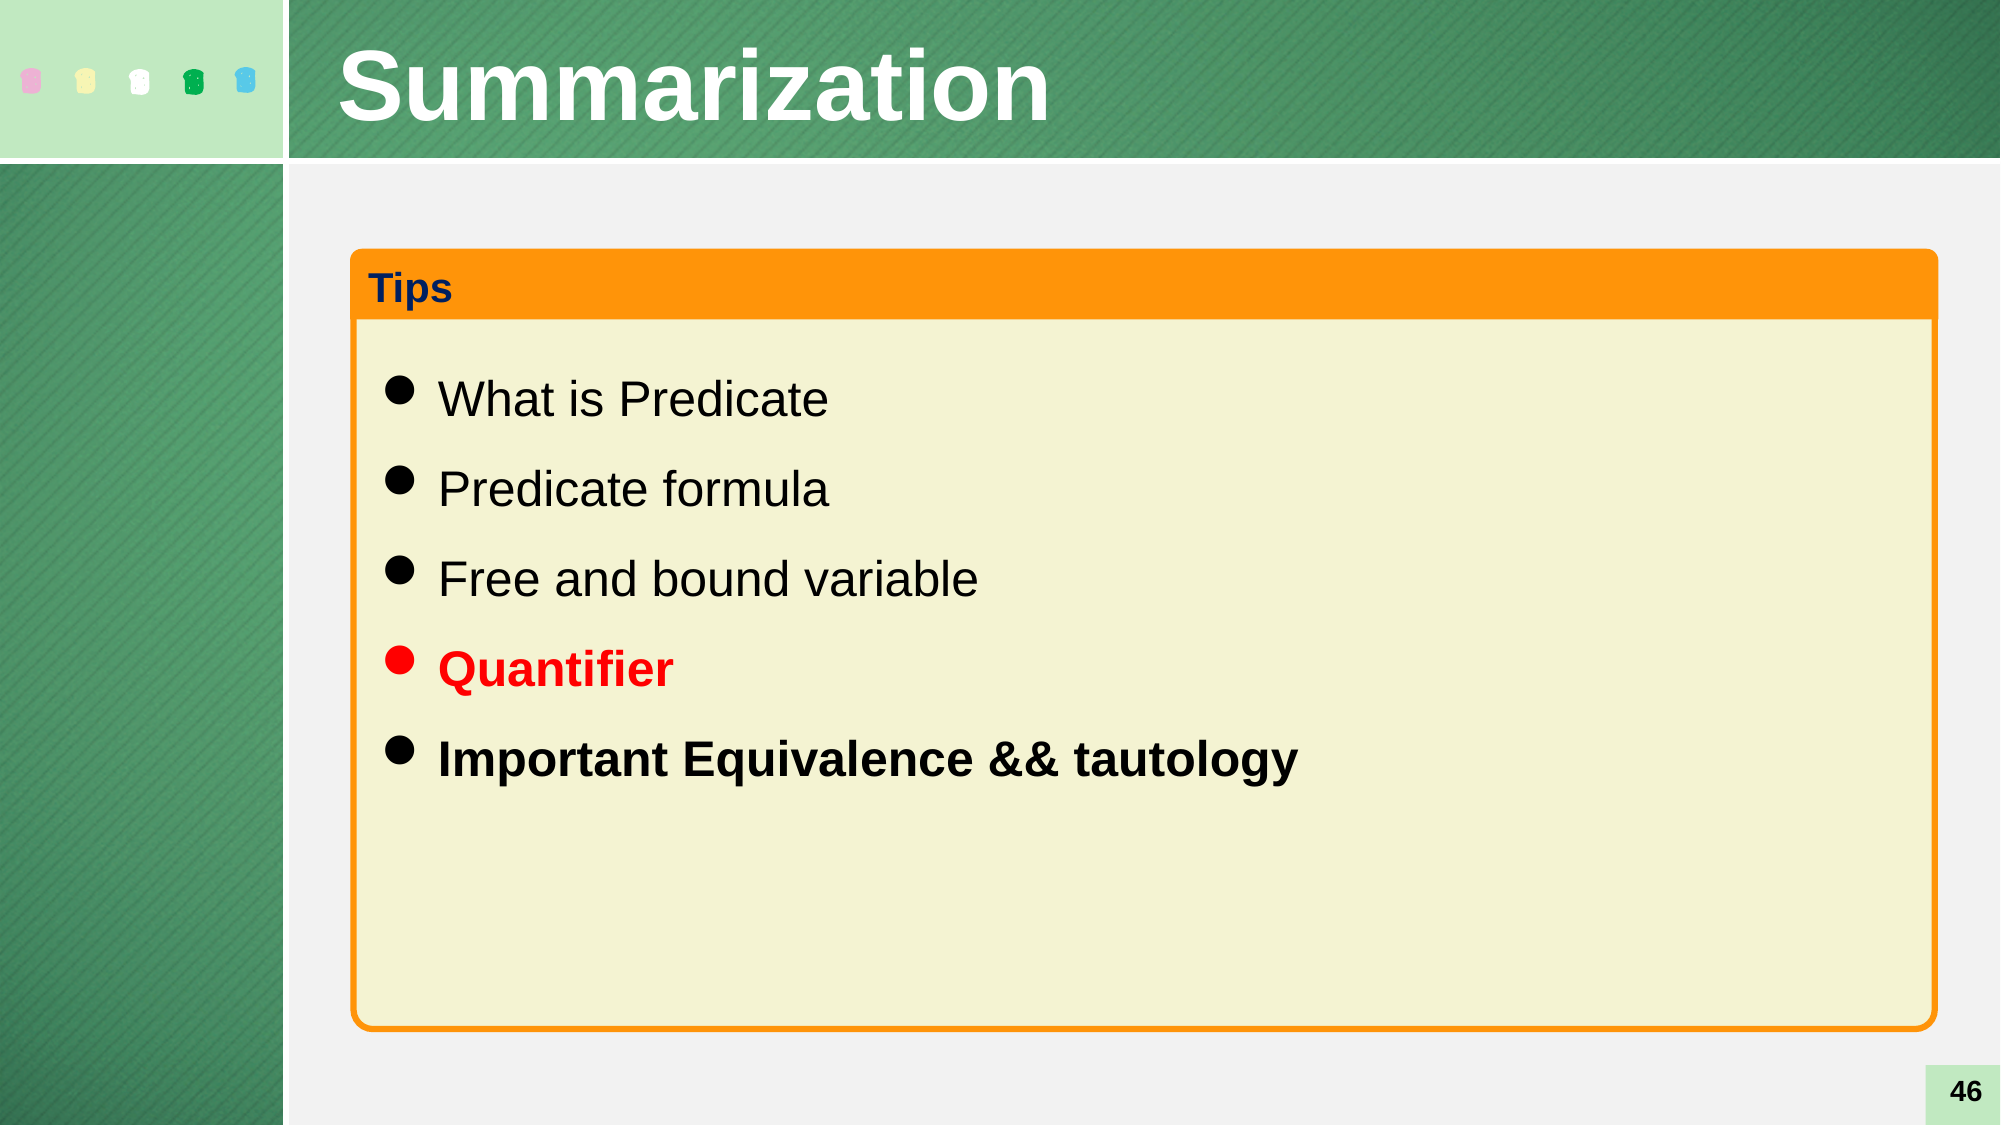

Summarization

Tips

What is Predicate
Predicate formula
Free and bound variable
Quantifier
Important Equivalence && tautology

46